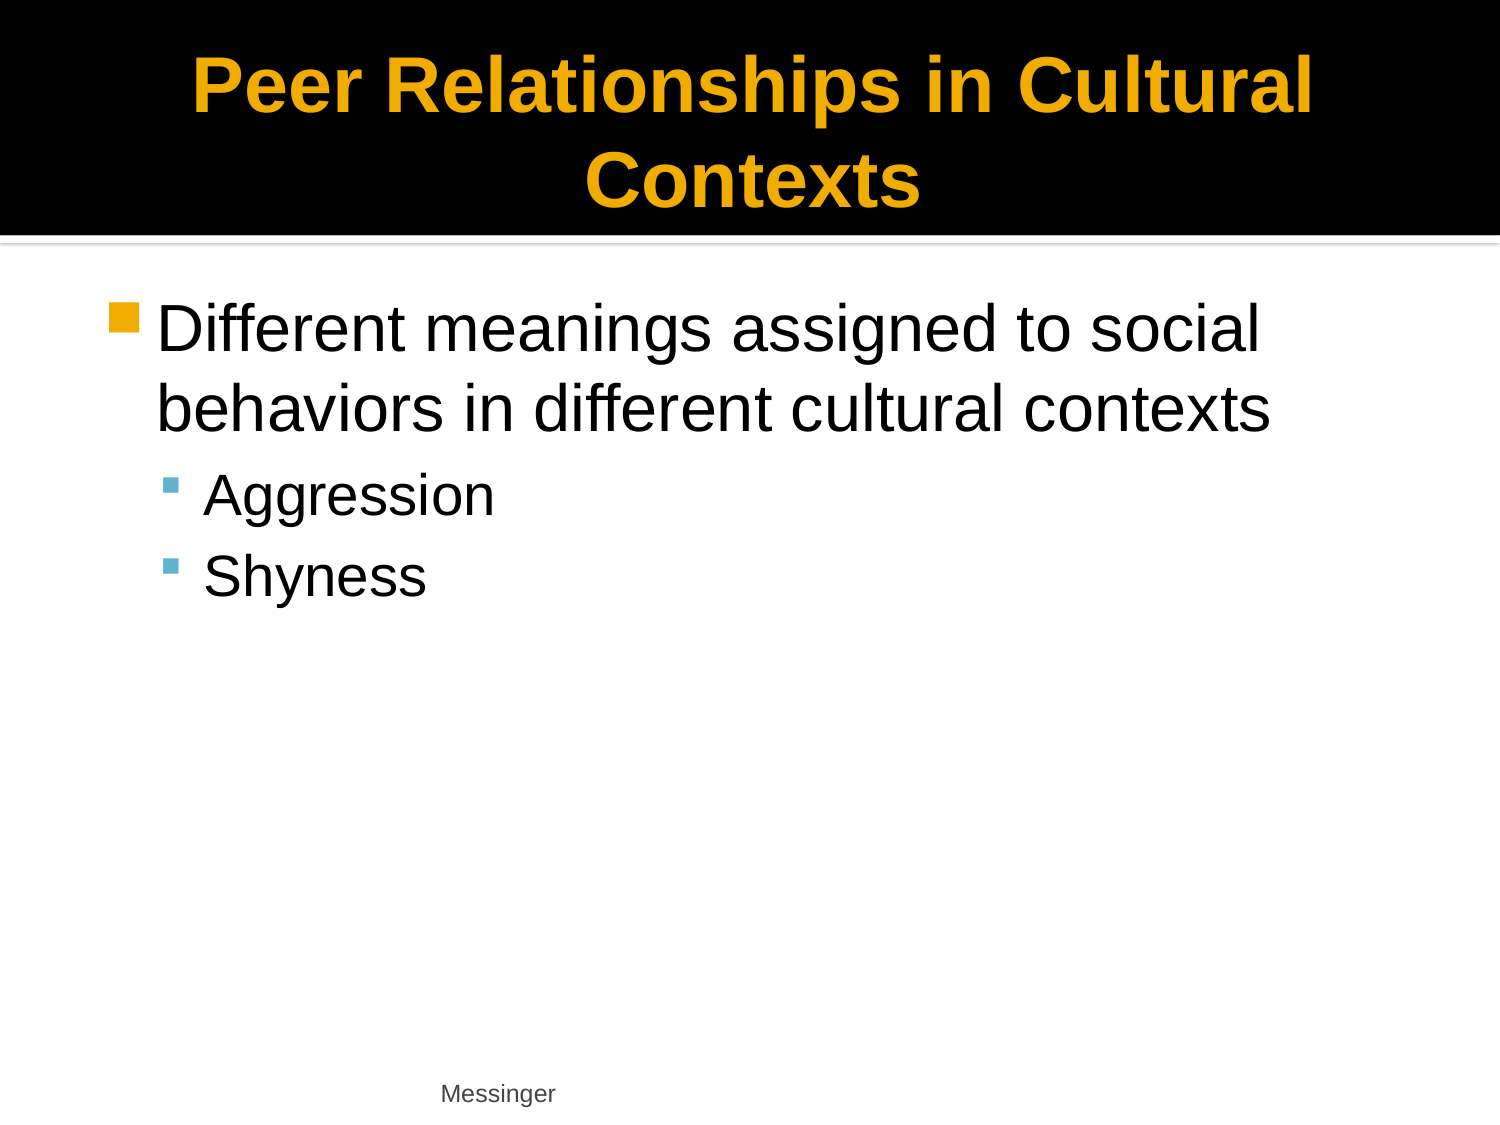

# Peer Relationships in Cultural Contexts
Different meanings assigned to social behaviors in different cultural contexts
Aggression
Shyness

Messinger